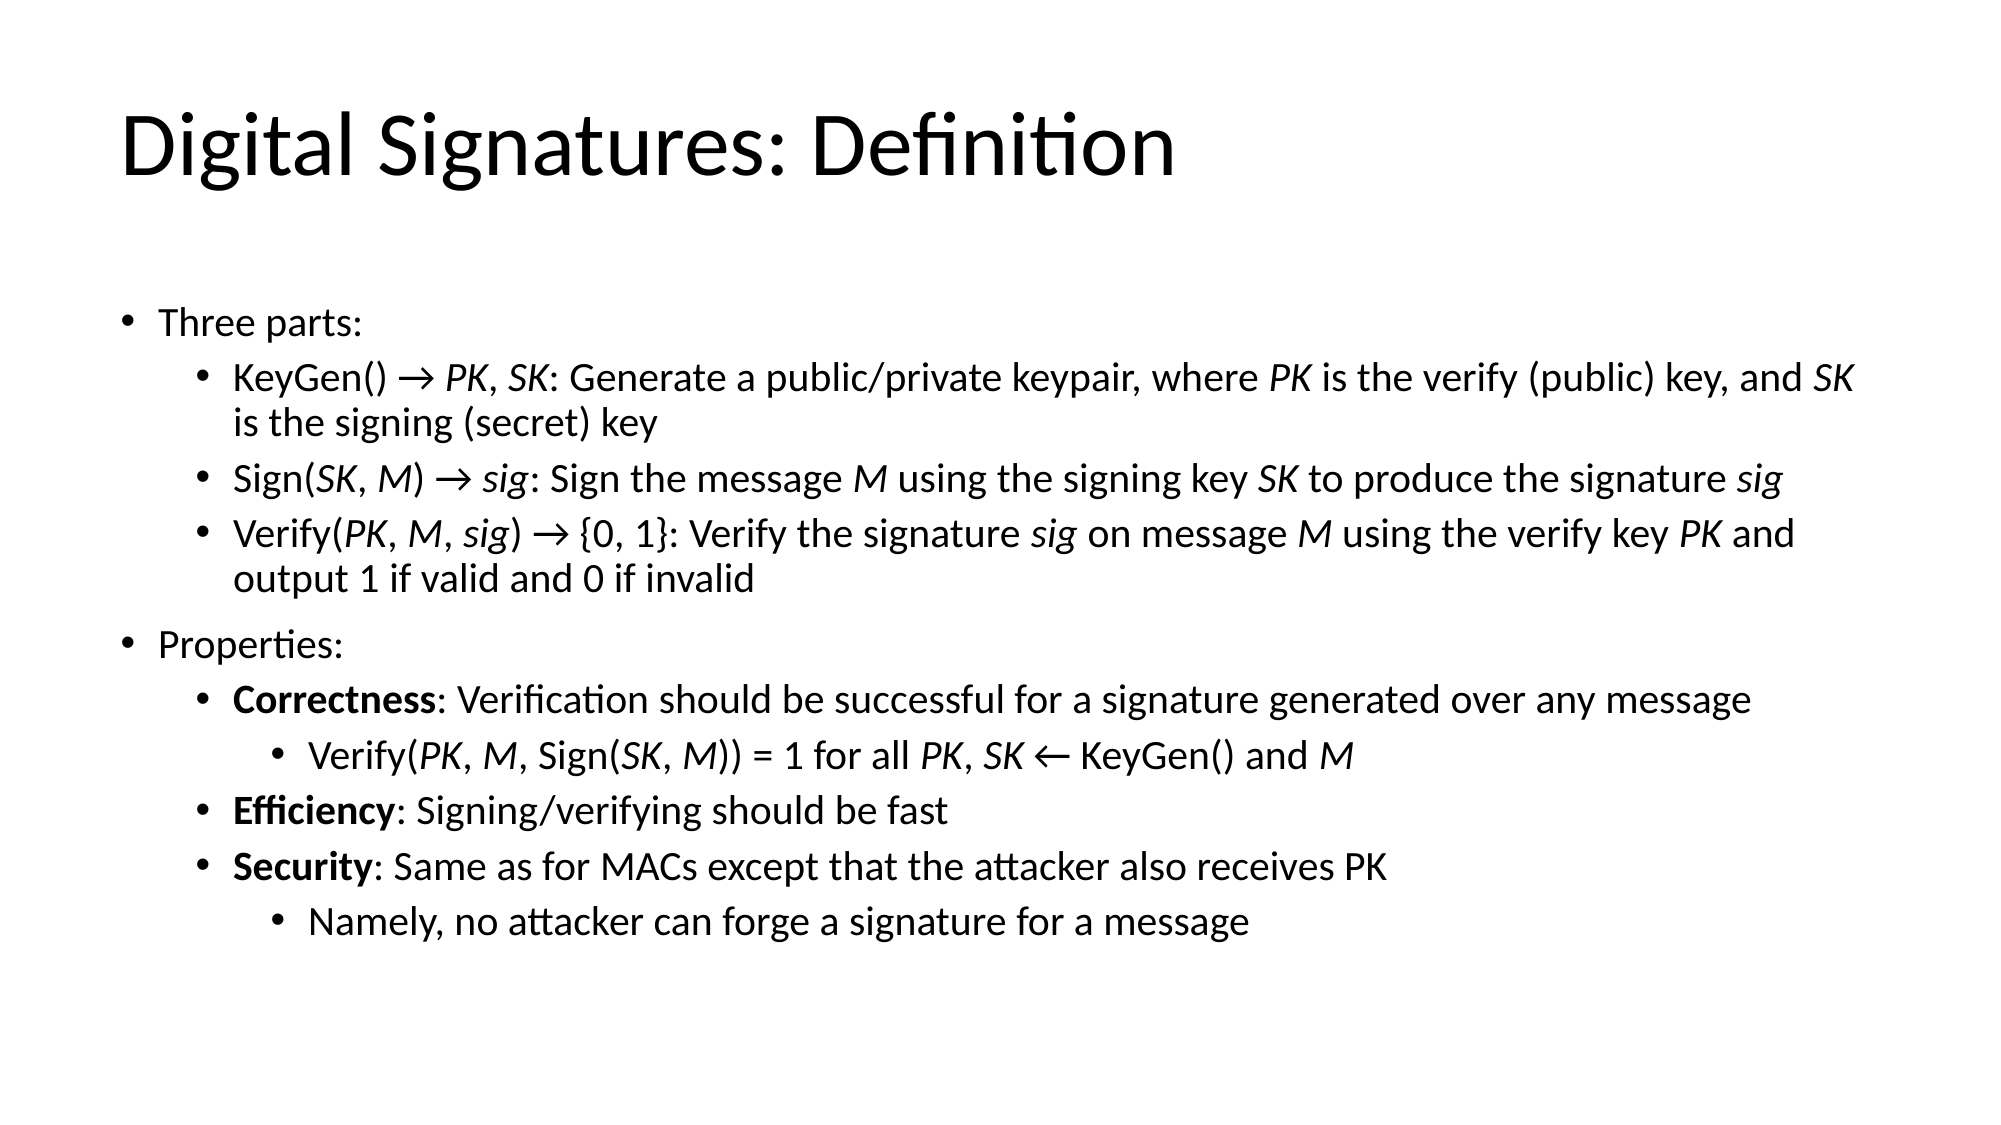

# Digital Signatures: Definition
Three parts:
KeyGen() → PK, SK: Generate a public/private keypair, where PK is the verify (public) key, and SK is the signing (secret) key
Sign(SK, M) → sig: Sign the message M using the signing key SK to produce the signature sig
Verify(PK, M, sig) → {0, 1}: Verify the signature sig on message M using the verify key PK and output 1 if valid and 0 if invalid
Properties:
Correctness: Verification should be successful for a signature generated over any message
Verify(PK, M, Sign(SK, M)) = 1 for all PK, SK ← KeyGen() and M
Efficiency: Signing/verifying should be fast
Security: Same as for MACs except that the attacker also receives PK
Namely, no attacker can forge a signature for a message